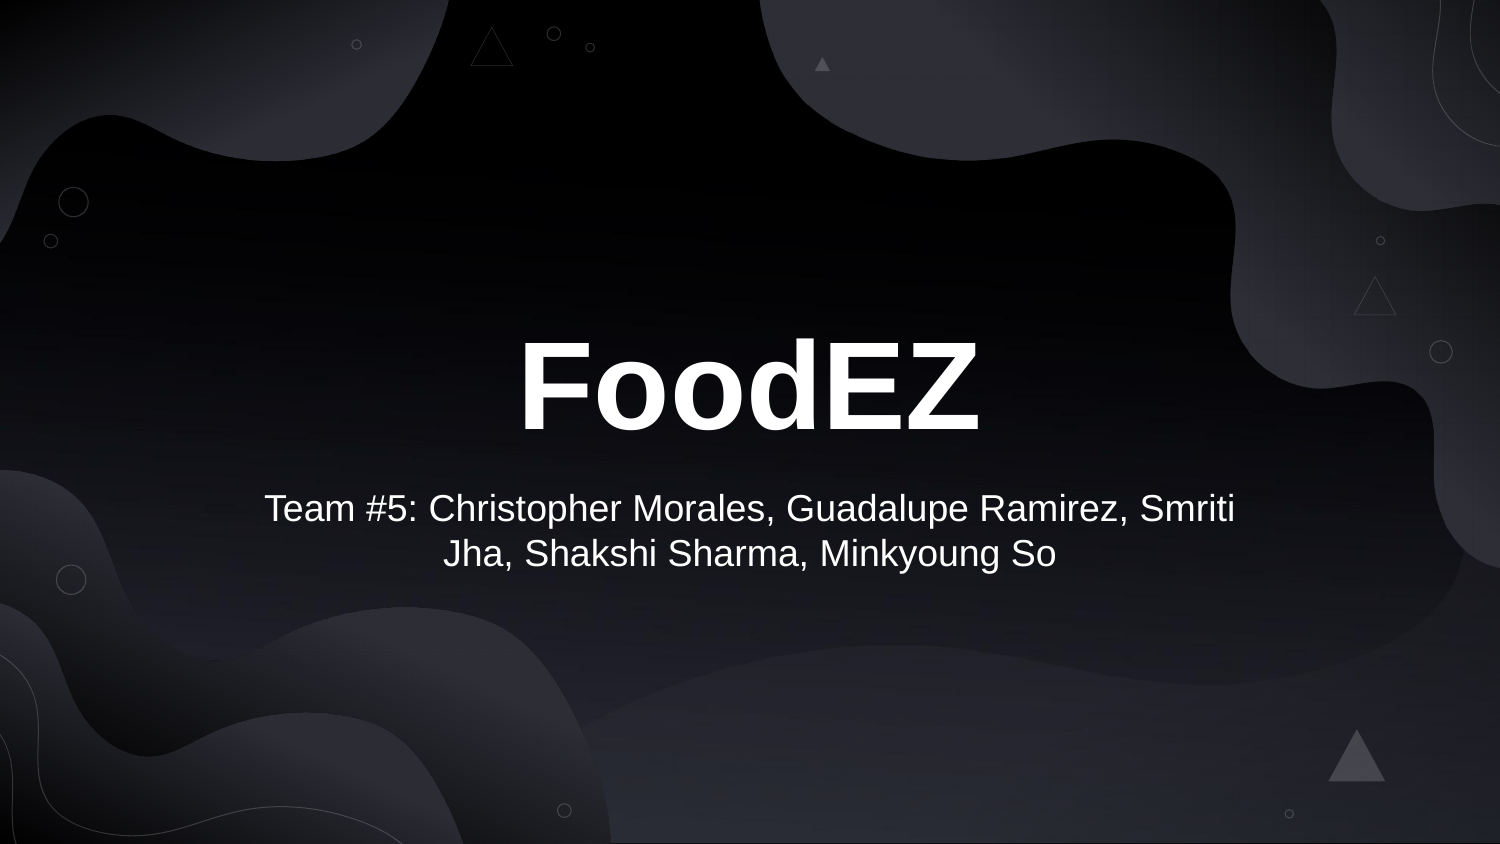

# FoodEZ
Team #5: Christopher Morales, Guadalupe Ramirez, Smriti Jha, Shakshi Sharma, Minkyoung So